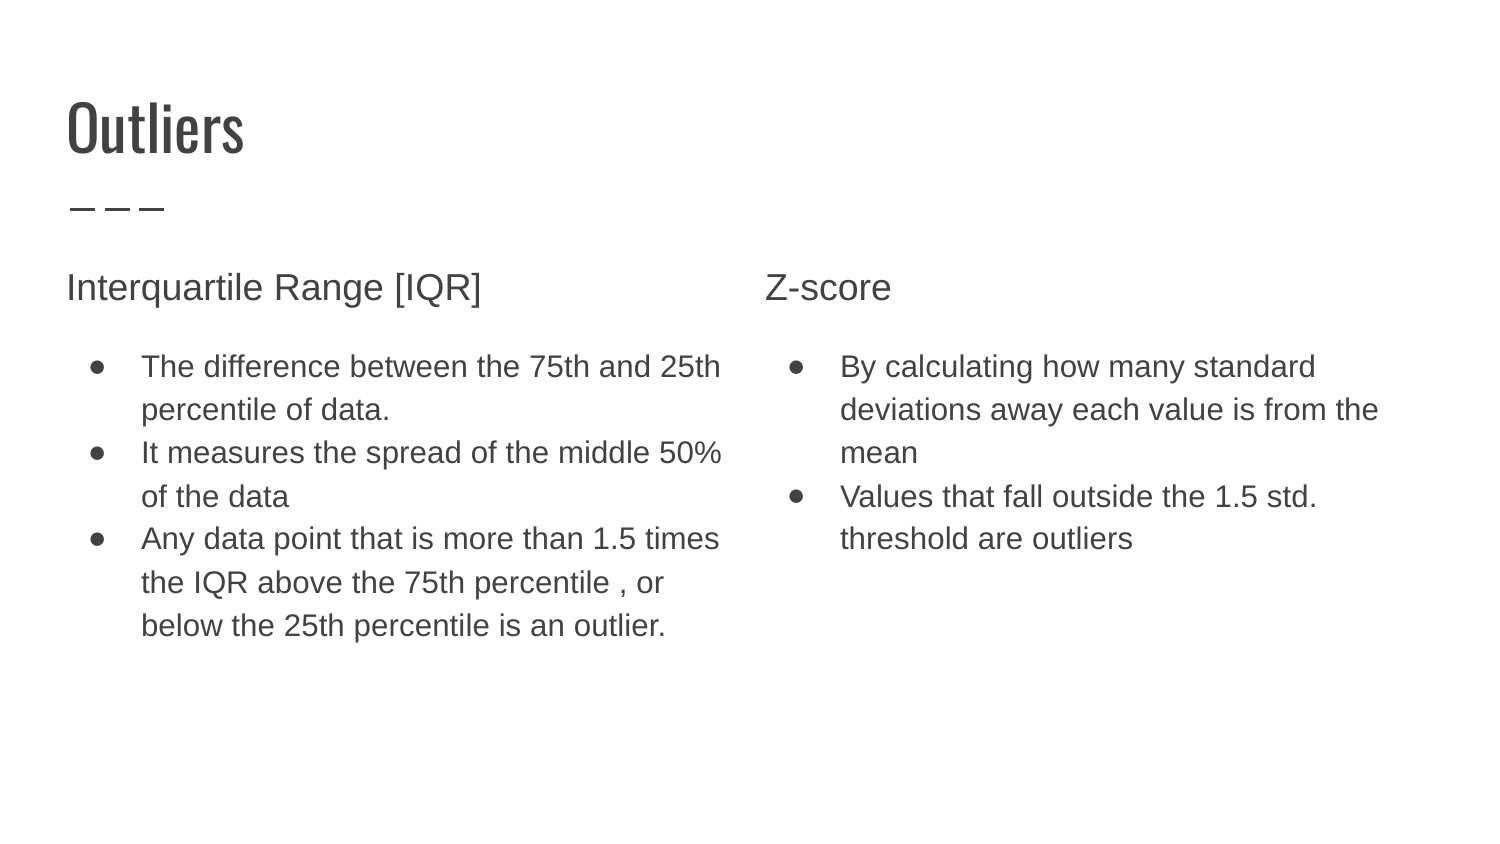

# Outliers
Interquartile Range [IQR]
The difference between the 75th and 25th percentile of data.
It measures the spread of the middle 50% of the data
Any data point that is more than 1.5 times the IQR above the 75th percentile , or below the 25th percentile is an outlier.
Z-score
By calculating how many standard deviations away each value is from the mean
Values that fall outside the 1.5 std. threshold are outliers